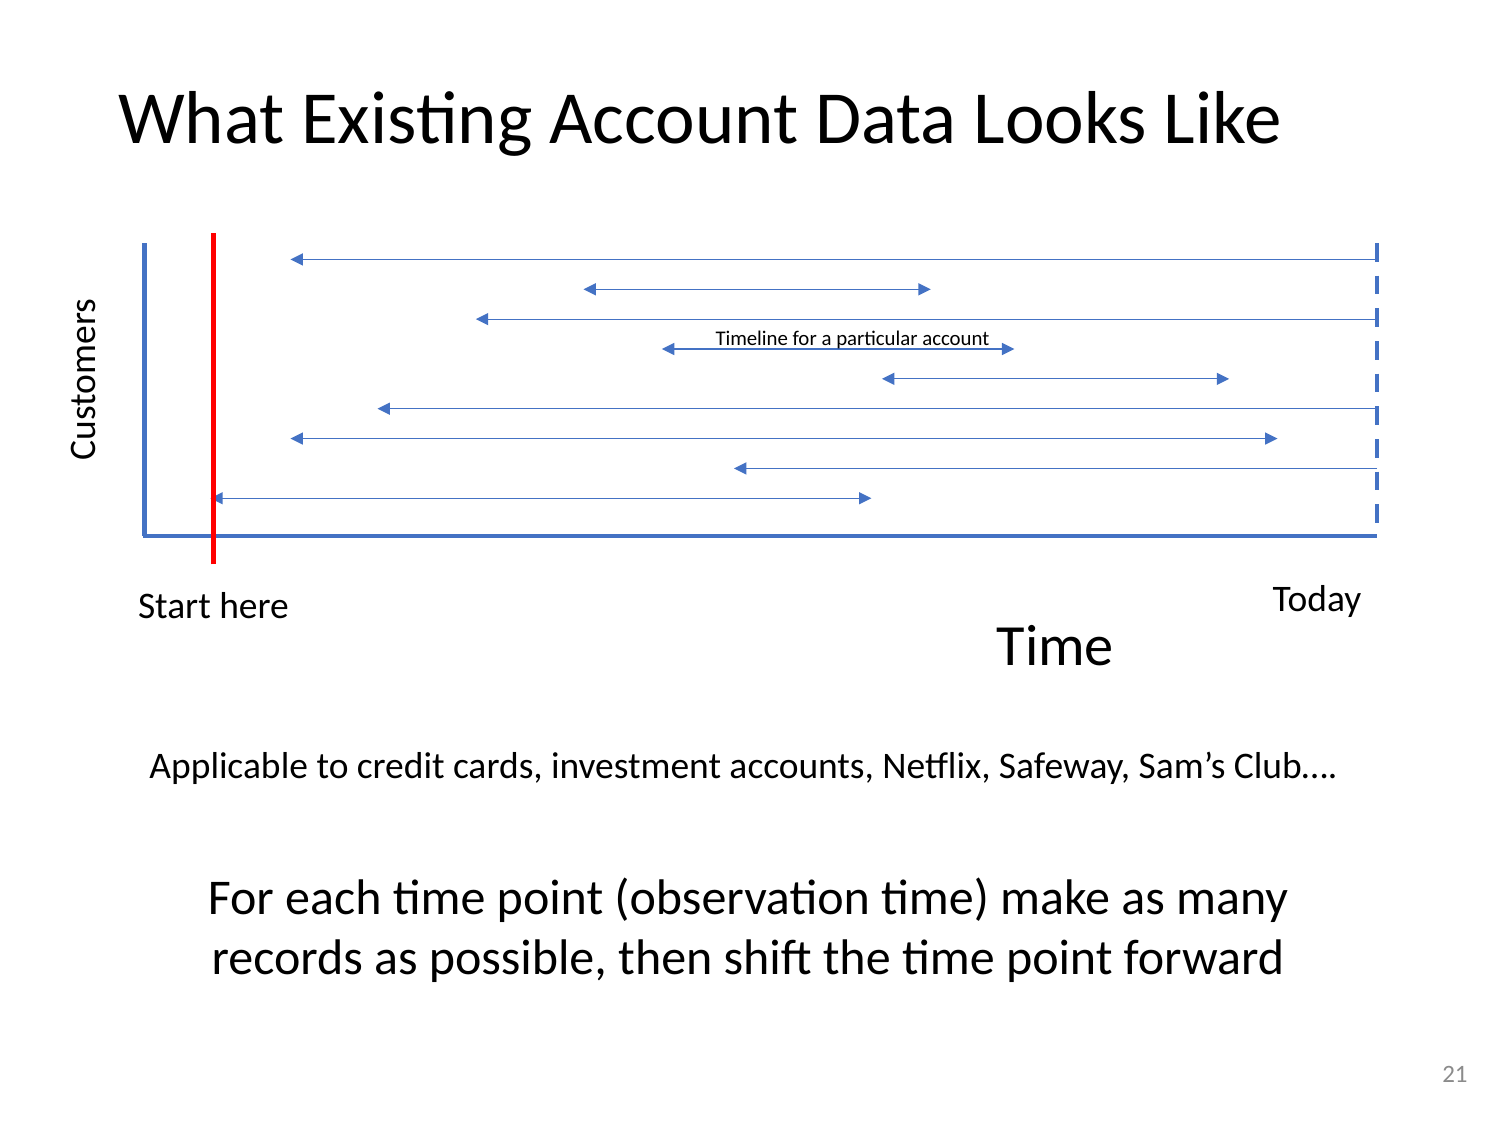

# What Existing Account Data Looks Like
Timeline for a particular account
Customers
Today
Start here
Time
Applicable to credit cards, investment accounts, Netflix, Safeway, Sam’s Club….
For each time point (observation time) make as many records as possible, then shift the time point forward
21